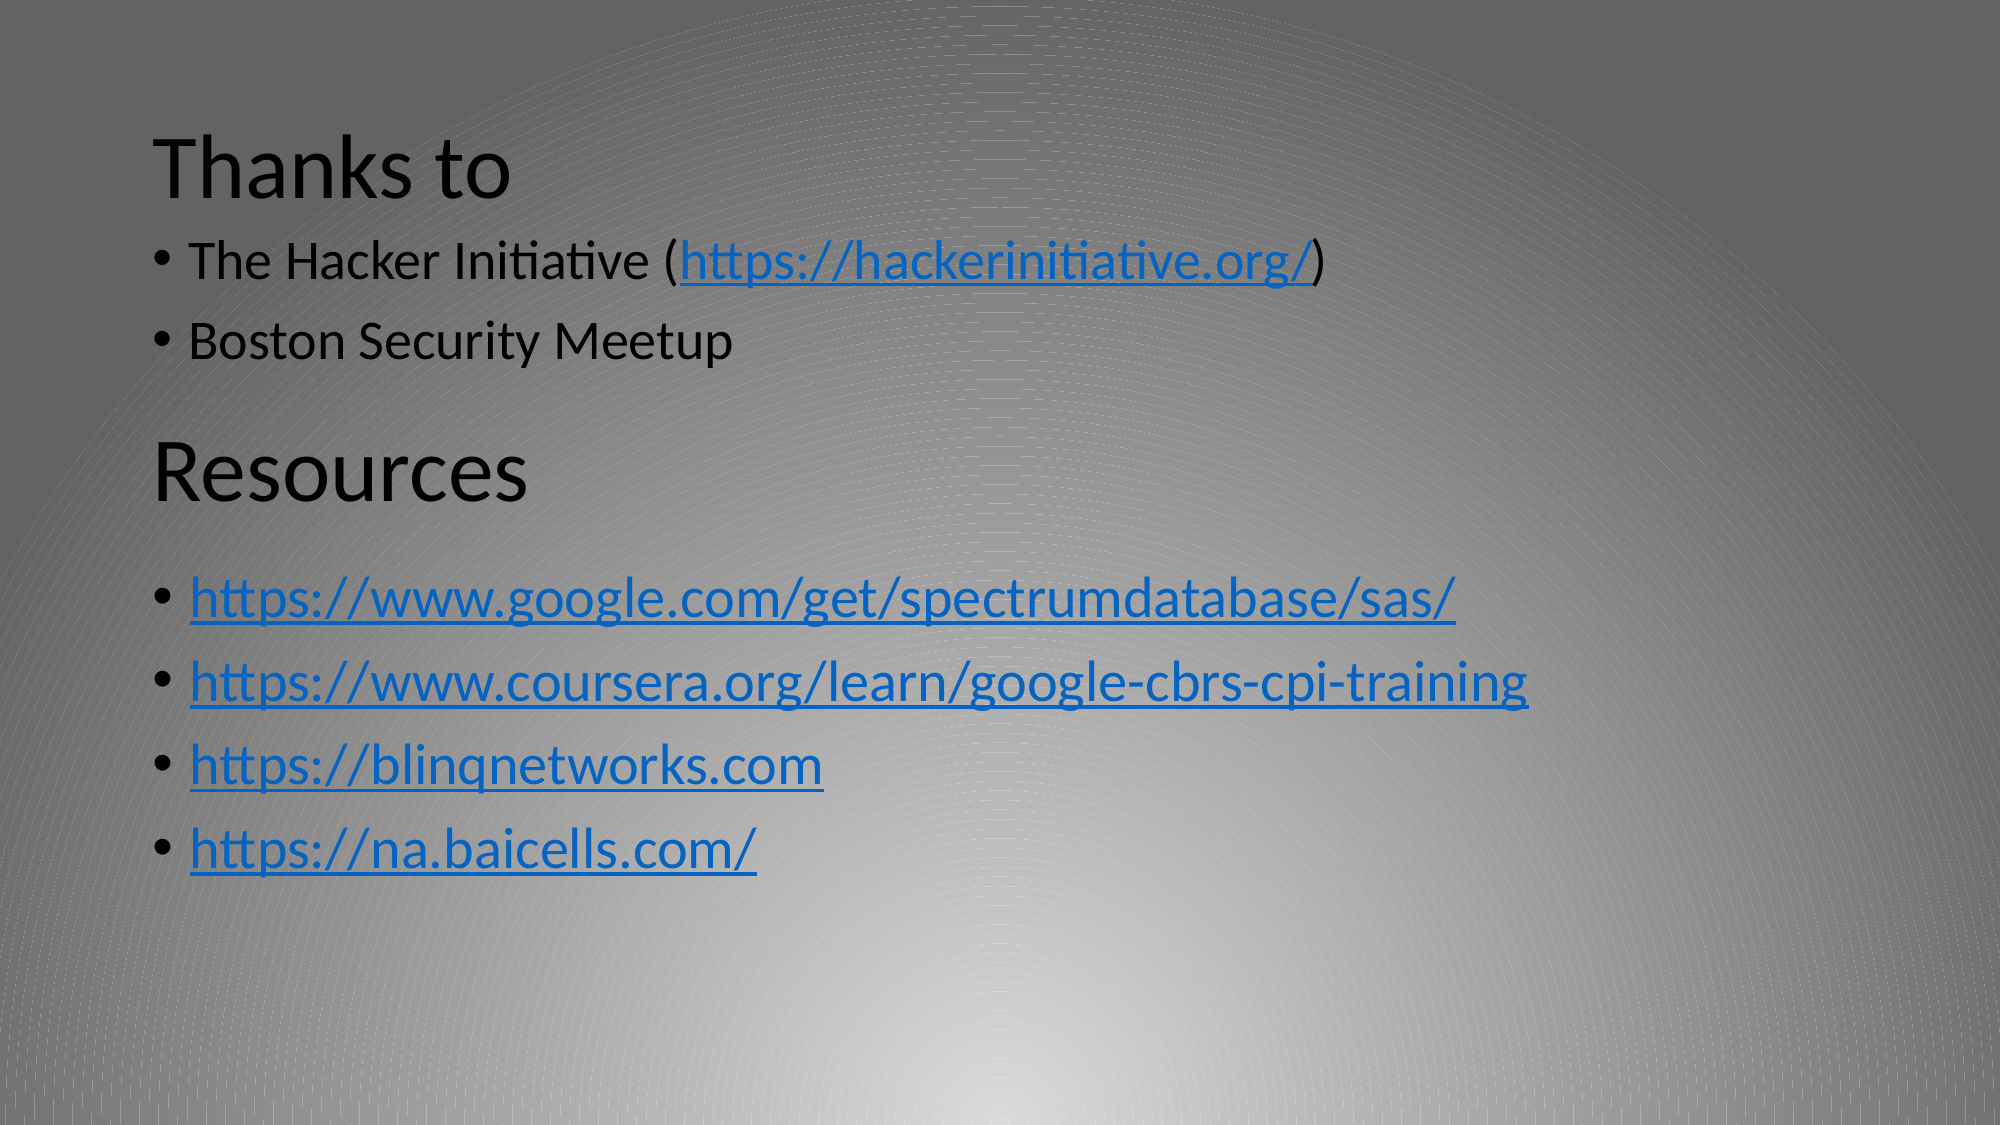

# Thanks to
The Hacker Initiative (https://hackerinitiative.org/)
Boston Security Meetup
Resources
https://www.google.com/get/spectrumdatabase/sas/
https://www.coursera.org/learn/google-cbrs-cpi-training
https://blinqnetworks.com
https://na.baicells.com/